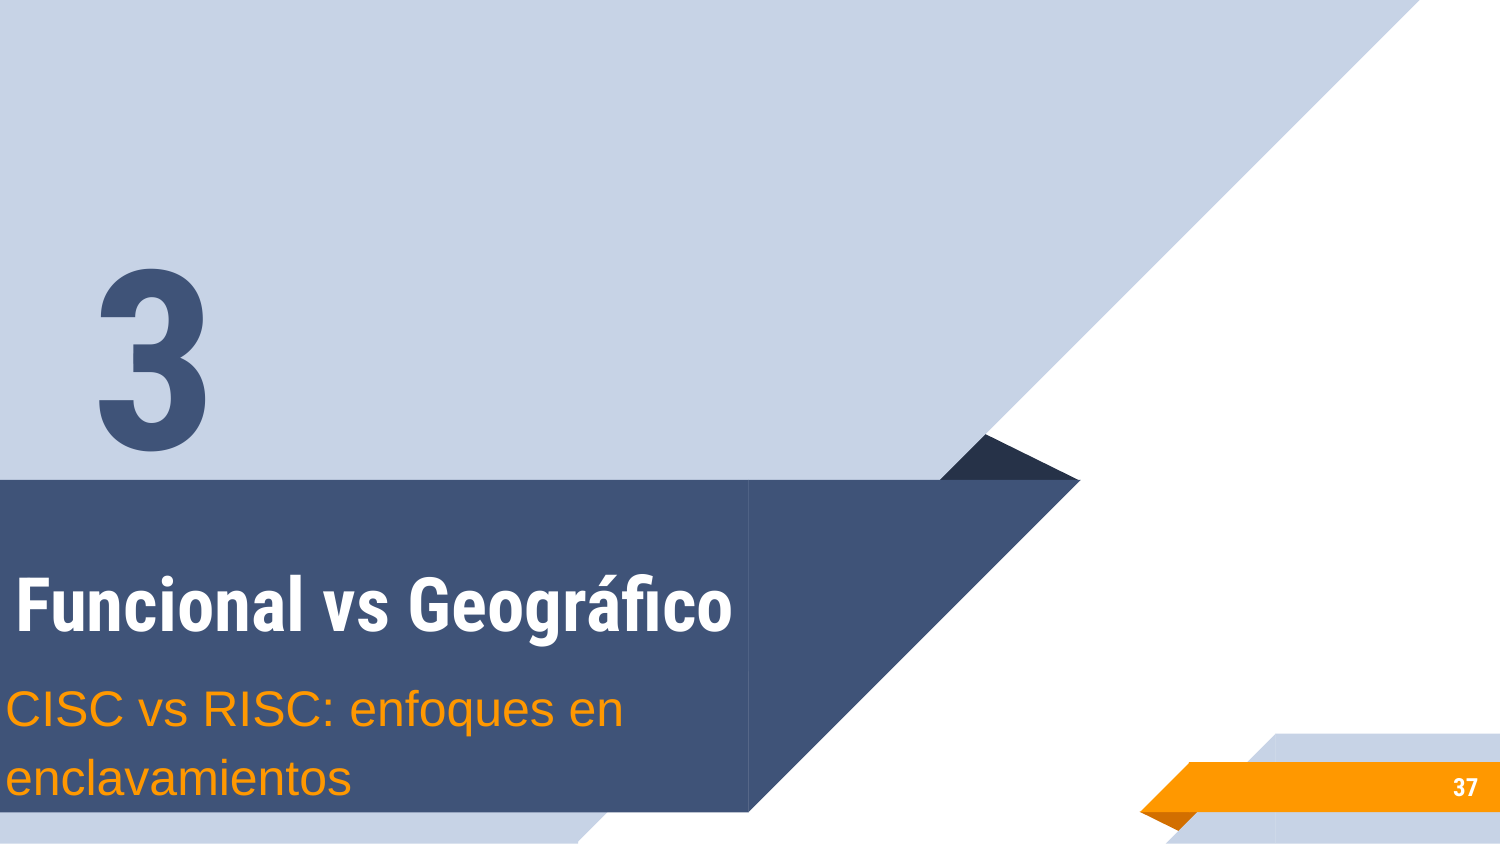

3
# Funcional vs Geográfico
CISC vs RISC: enfoques en enclavamientos
37